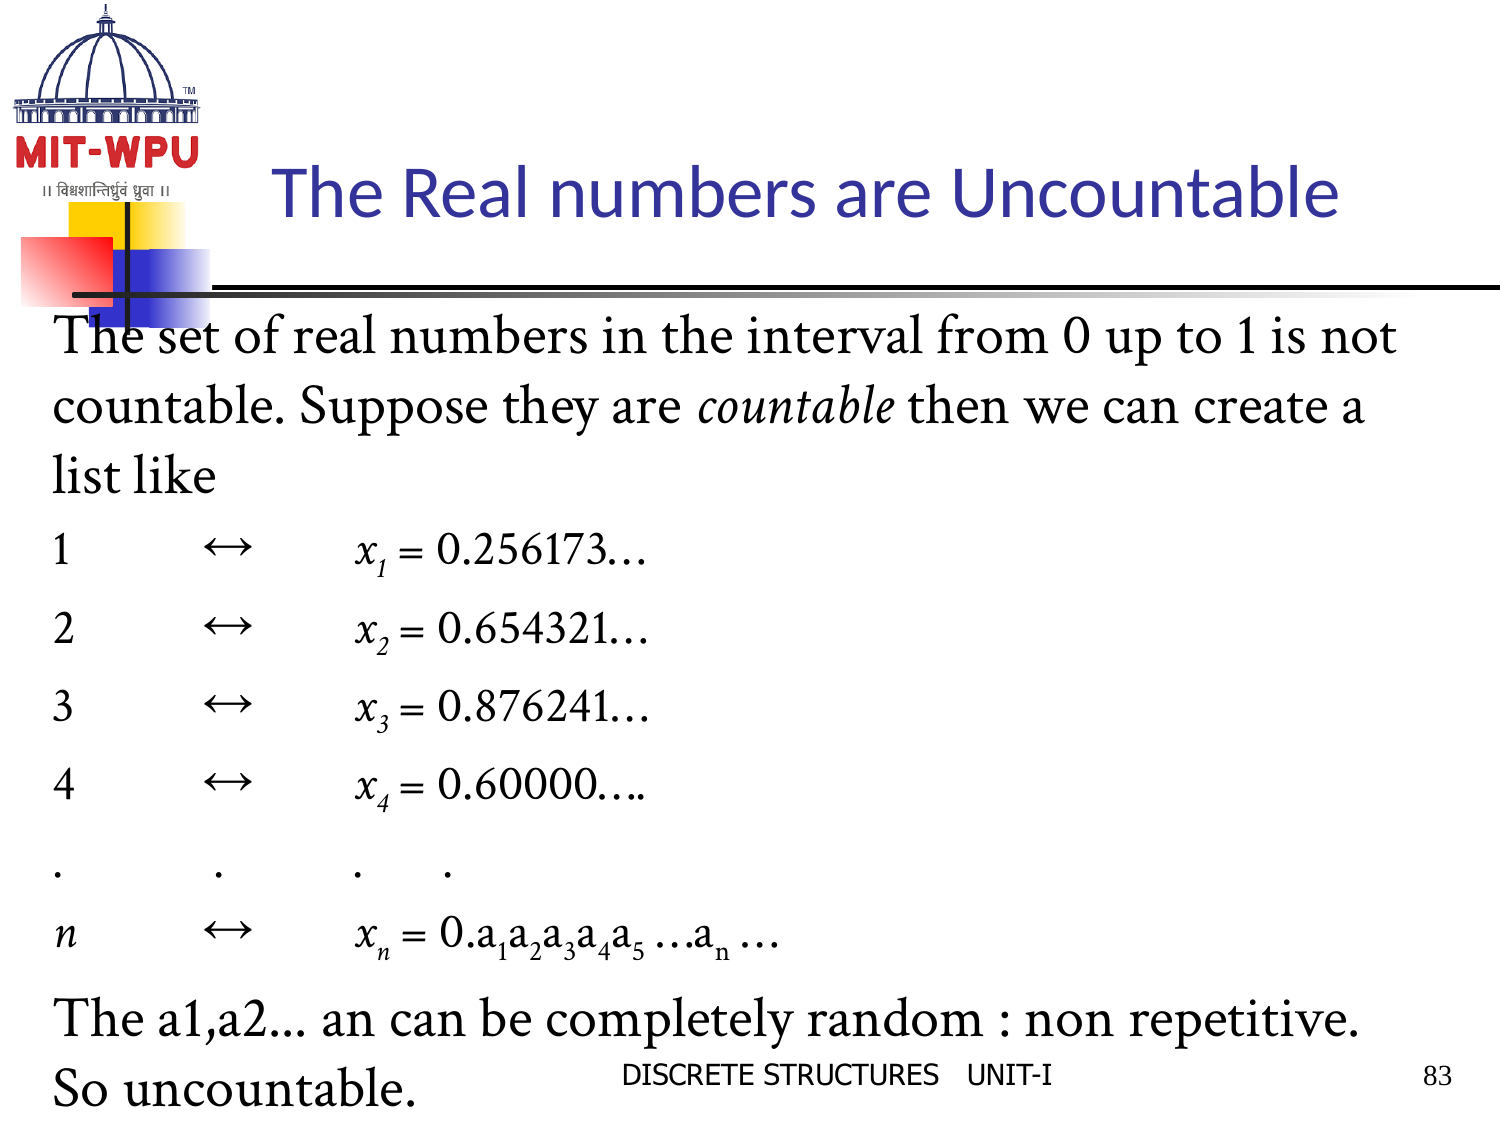

# The Real numbers are Uncountable
The set of real numbers in the interval from 0 up to 1 is not countable. Suppose they are countable then we can create a list like
1	↔	x1 = 0.256173…
2	↔	x2 = 0.654321…
3	↔	x3 = 0.876241…
4	↔	x4 = 0.60000….
.	 .	.       .
n	↔	xn = 0.a1a2a3a4a5 …an …
The a1,a2... an can be completely random : non repetitive. So uncountable.
DISCRETE STRUCTURES   UNIT-I
83